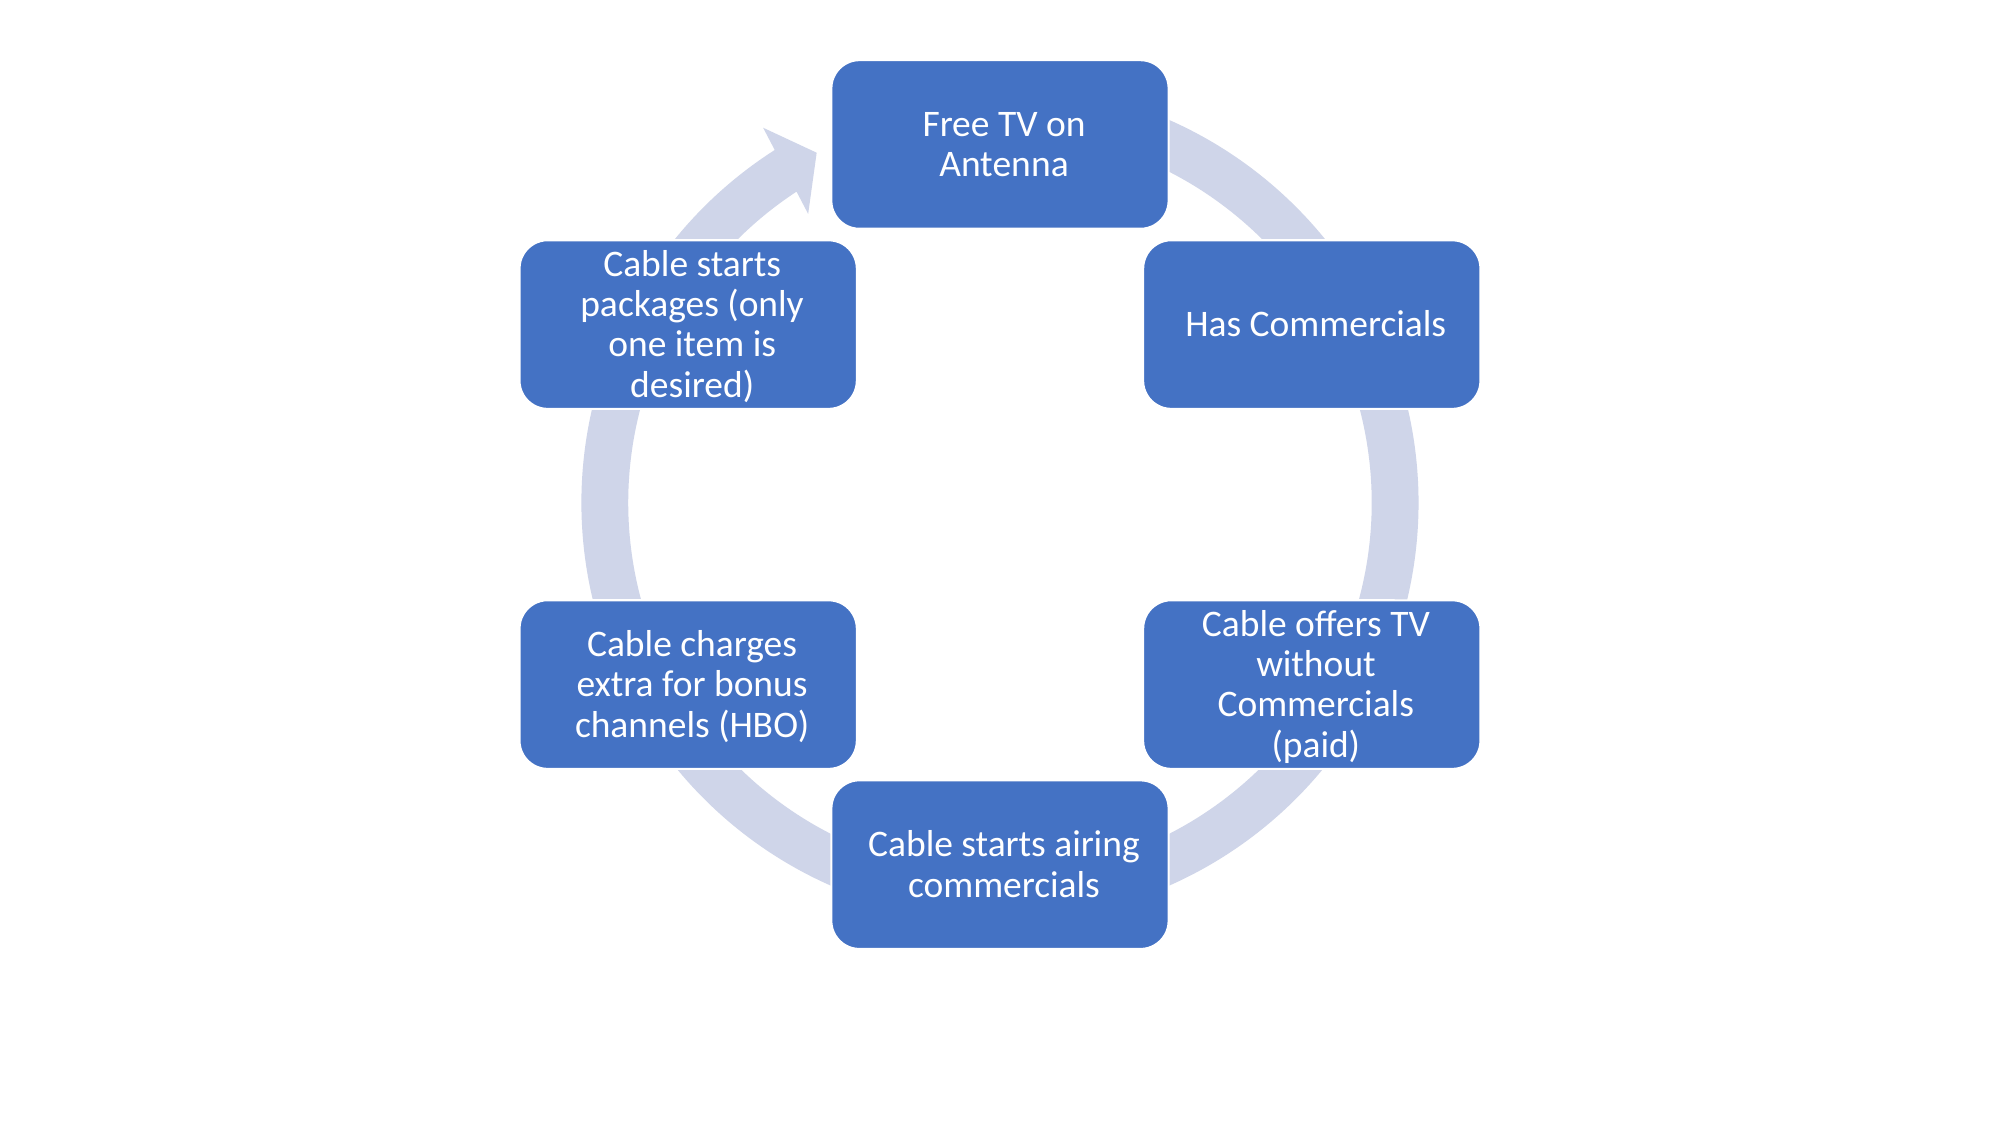

Free TV on Antenna
Has Commercials
Cable offers TV without Commercials (paid)
Cable starts airing commercials
Cable charges extra for bonus channels (HBO)
Cable starts packages (only one item is desired)